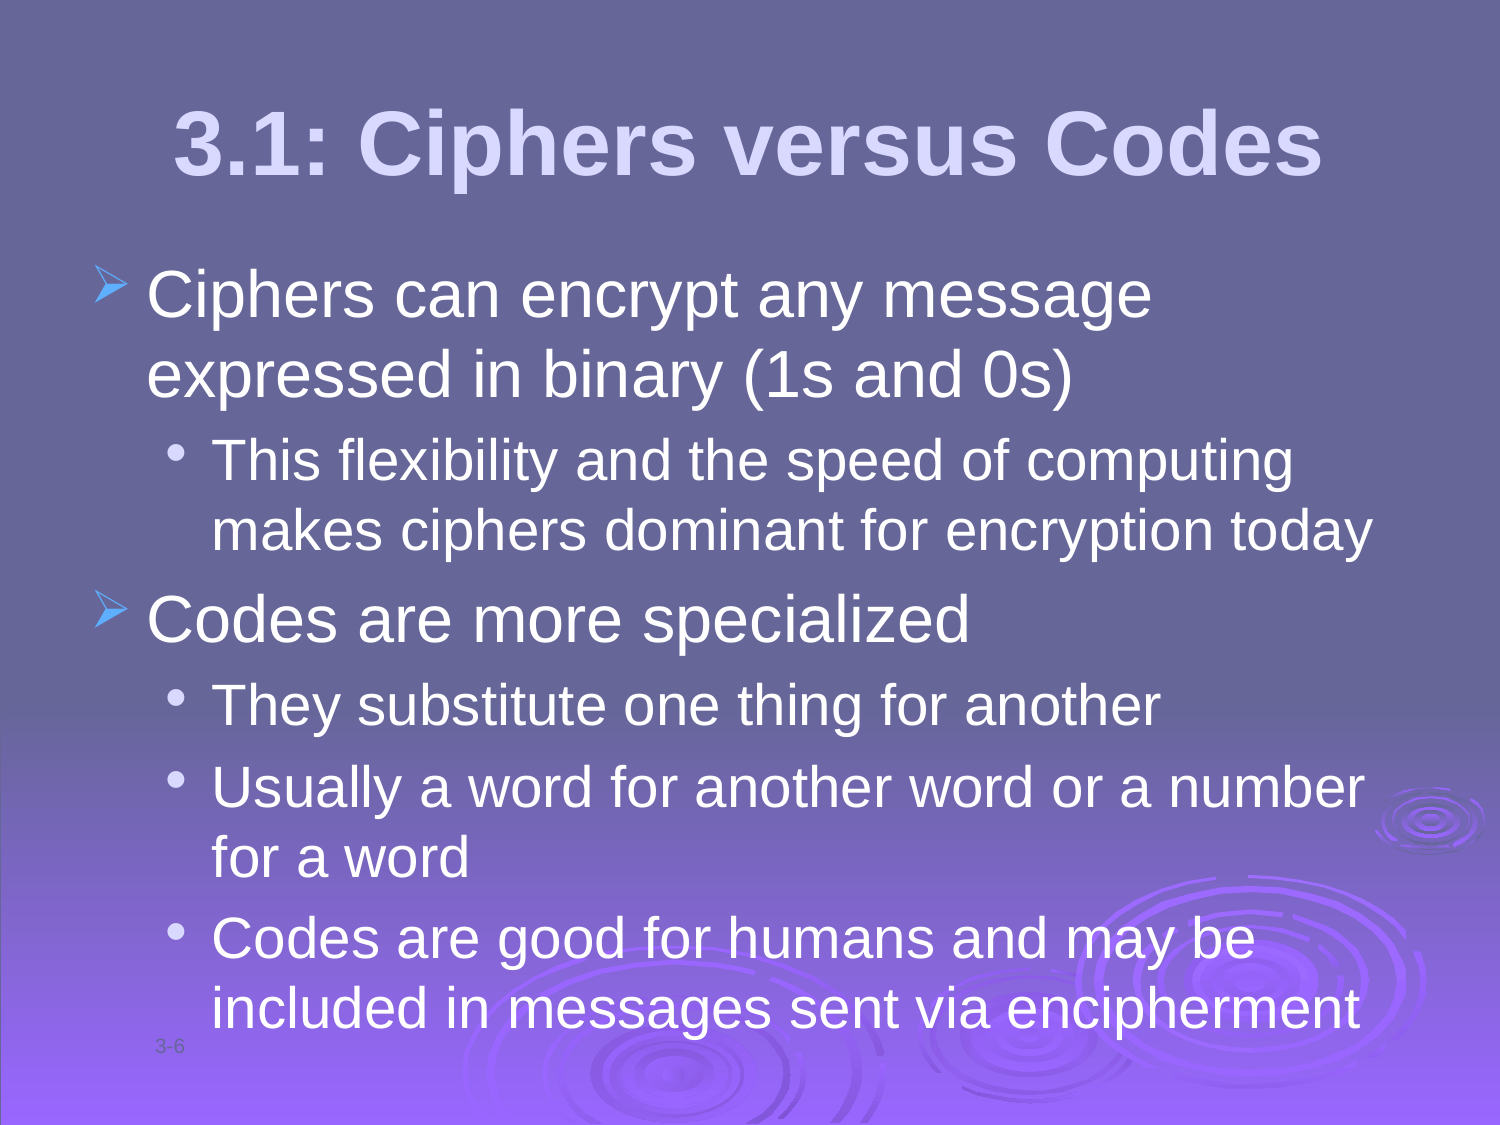

# 3.1: Ciphers versus Codes
Ciphers can encrypt any message expressed in binary (1s and 0s)
This flexibility and the speed of computing makes ciphers dominant for encryption today
Codes are more specialized
They substitute one thing for another
Usually a word for another word or a number for a word
Codes are good for humans and may be included in messages sent via encipherment
3-6